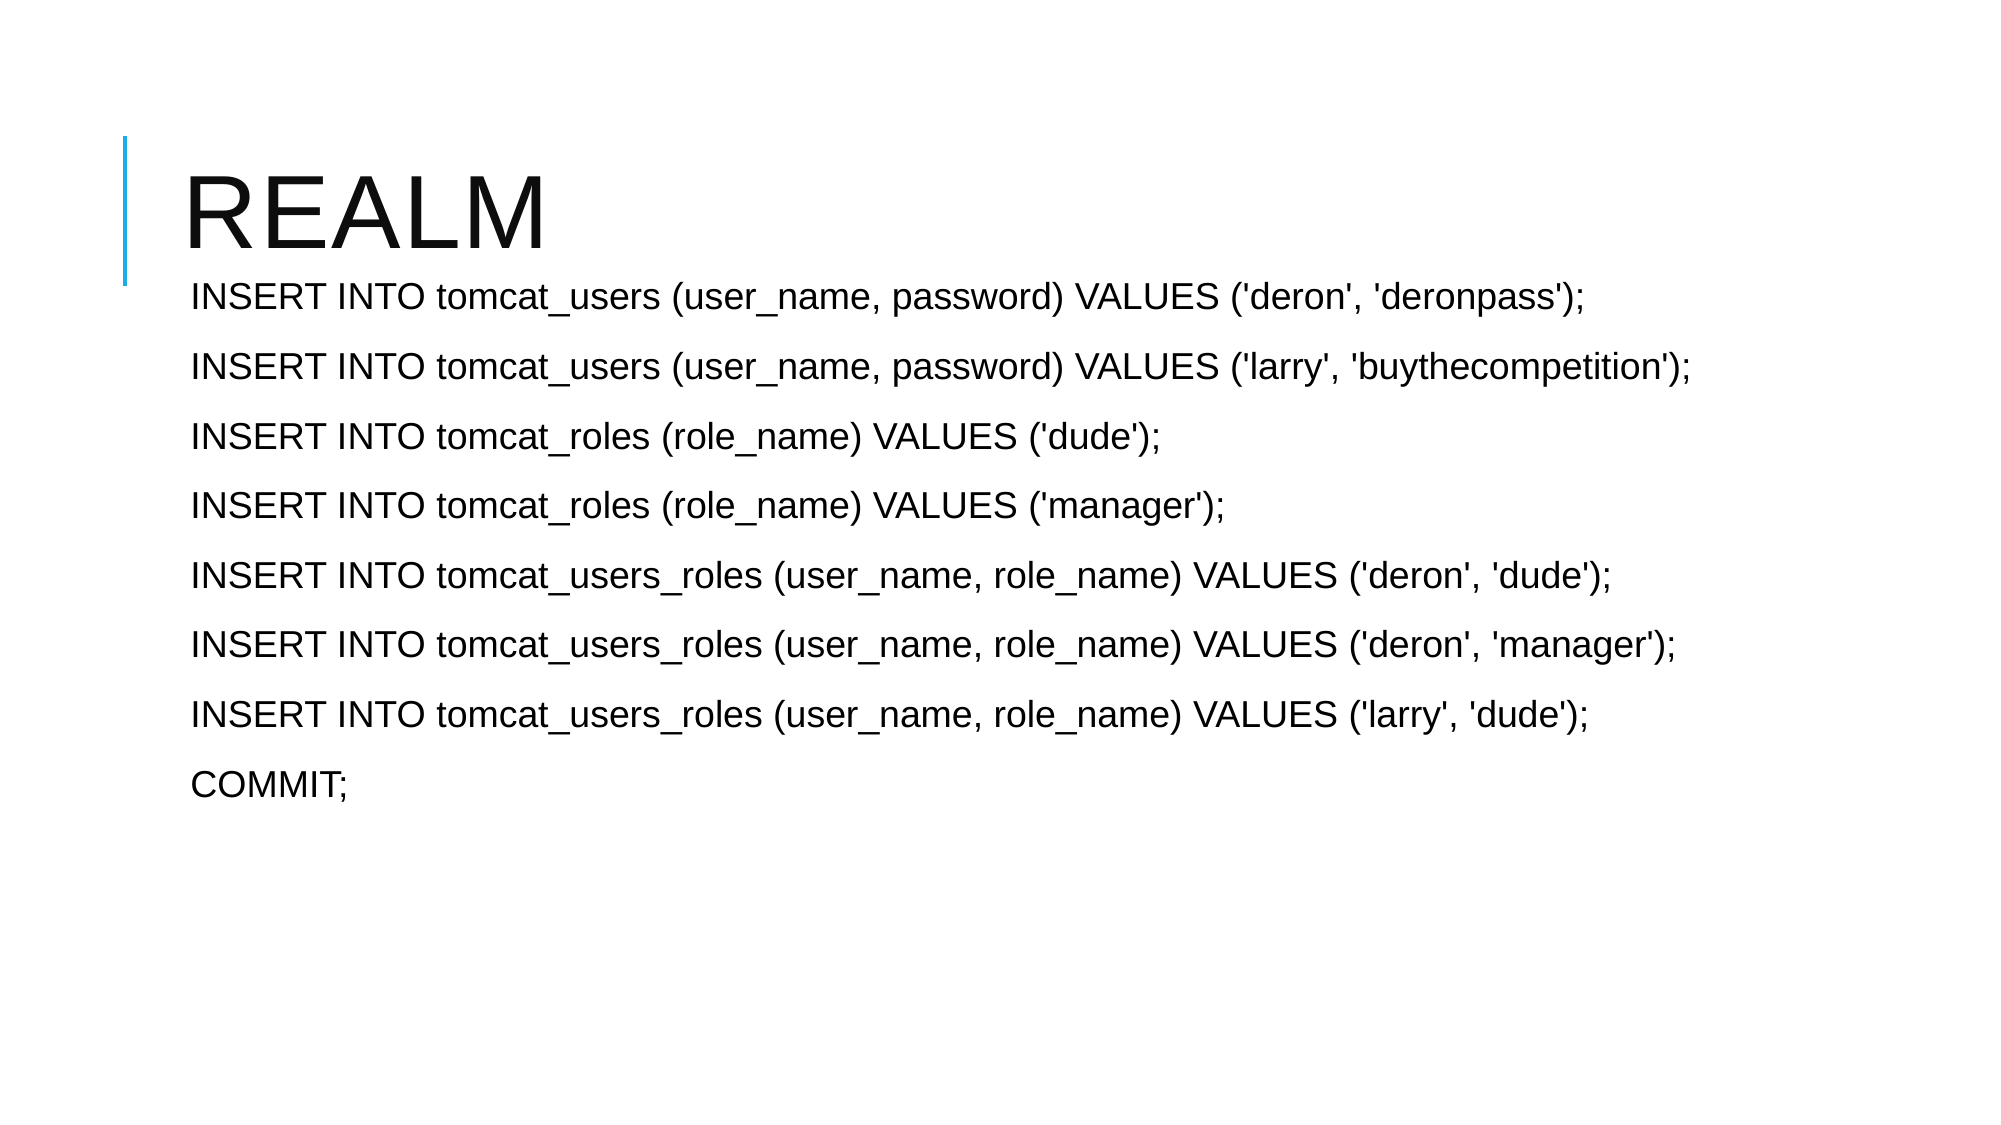

# Realm
INSERT INTO tomcat_users (user_name, password) VALUES ('deron', 'deronpass');
INSERT INTO tomcat_users (user_name, password) VALUES ('larry', 'buythecompetition');
INSERT INTO tomcat_roles (role_name) VALUES ('dude');
INSERT INTO tomcat_roles (role_name) VALUES ('manager');
INSERT INTO tomcat_users_roles (user_name, role_name) VALUES ('deron', 'dude');
INSERT INTO tomcat_users_roles (user_name, role_name) VALUES ('deron', 'manager');
INSERT INTO tomcat_users_roles (user_name, role_name) VALUES ('larry', 'dude');
COMMIT;